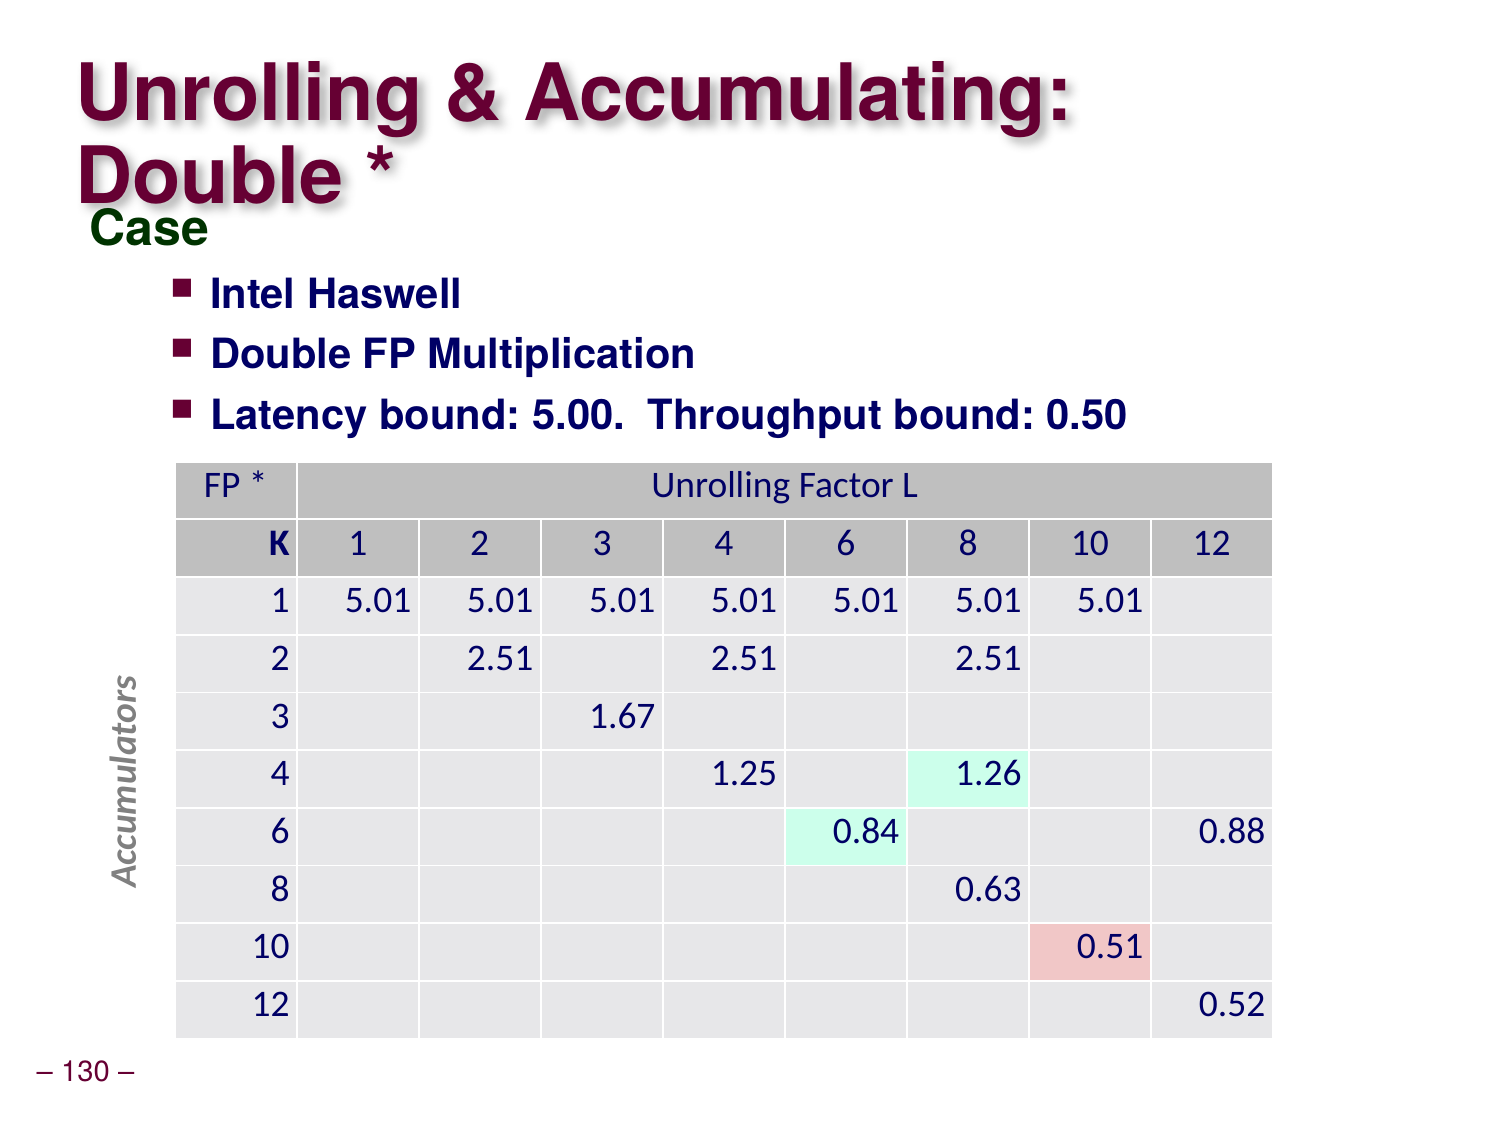

# Unrolling & Accumulating: Double *
Case
Intel Haswell
Double FP Multiplication
Latency bound: 5.00.  Throughput bound: 0.50
| FP \* | Unrolling Factor L |  |  |  |  |  |  |  |
| --- | --- | --- | --- | --- | --- | --- | --- | --- |
| K | 1 | 2 | 3 | 4 | 6 | 8 | 10 | 12 |
| 1 | 5.01 | 5.01 | 5.01 | 5.01 | 5.01 | 5.01 | 5.01 |  |
| 2 |  | 2.51 |  | 2.51 |  | 2.51 |  |  |
| 3 |  |  | 1.67 |  |  |  |  |  |
| 4 |  |  |  | 1.25 |  | 1.26 |  |  |
| 6 |  |  |  |  | 0.84 |  |  | 0.88 |
| 8 |  |  |  |  |  | 0.63 |  |  |
| 10 |  |  |  |  |  |  | 0.51 |  |
| 12 |  |  |  |  |  |  |  | 0.52 |
Accumulators